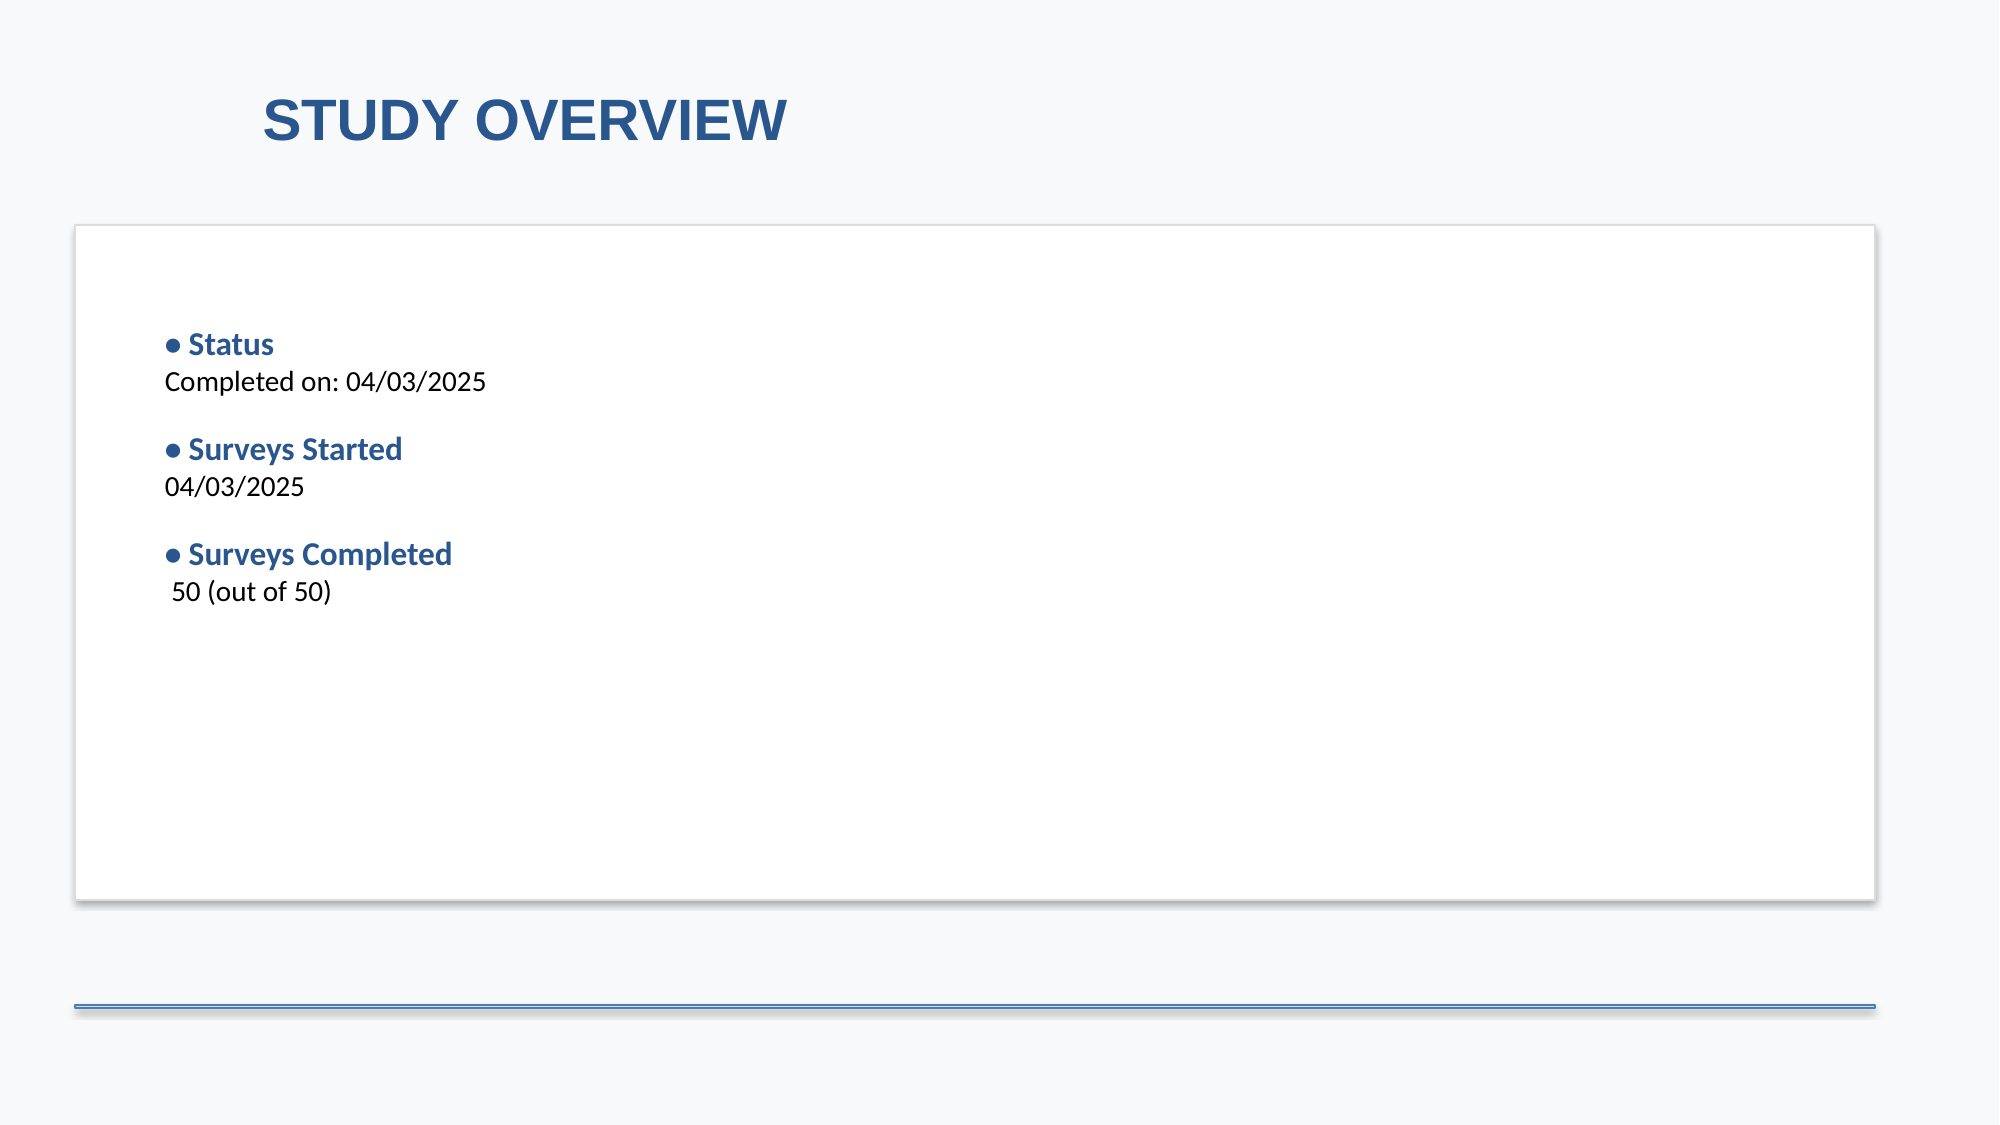

#
STUDY OVERVIEW

• Status
Completed on: 04/03/2025
• Surveys Started
04/03/2025
• Surveys Completed
 50 (out of 50)